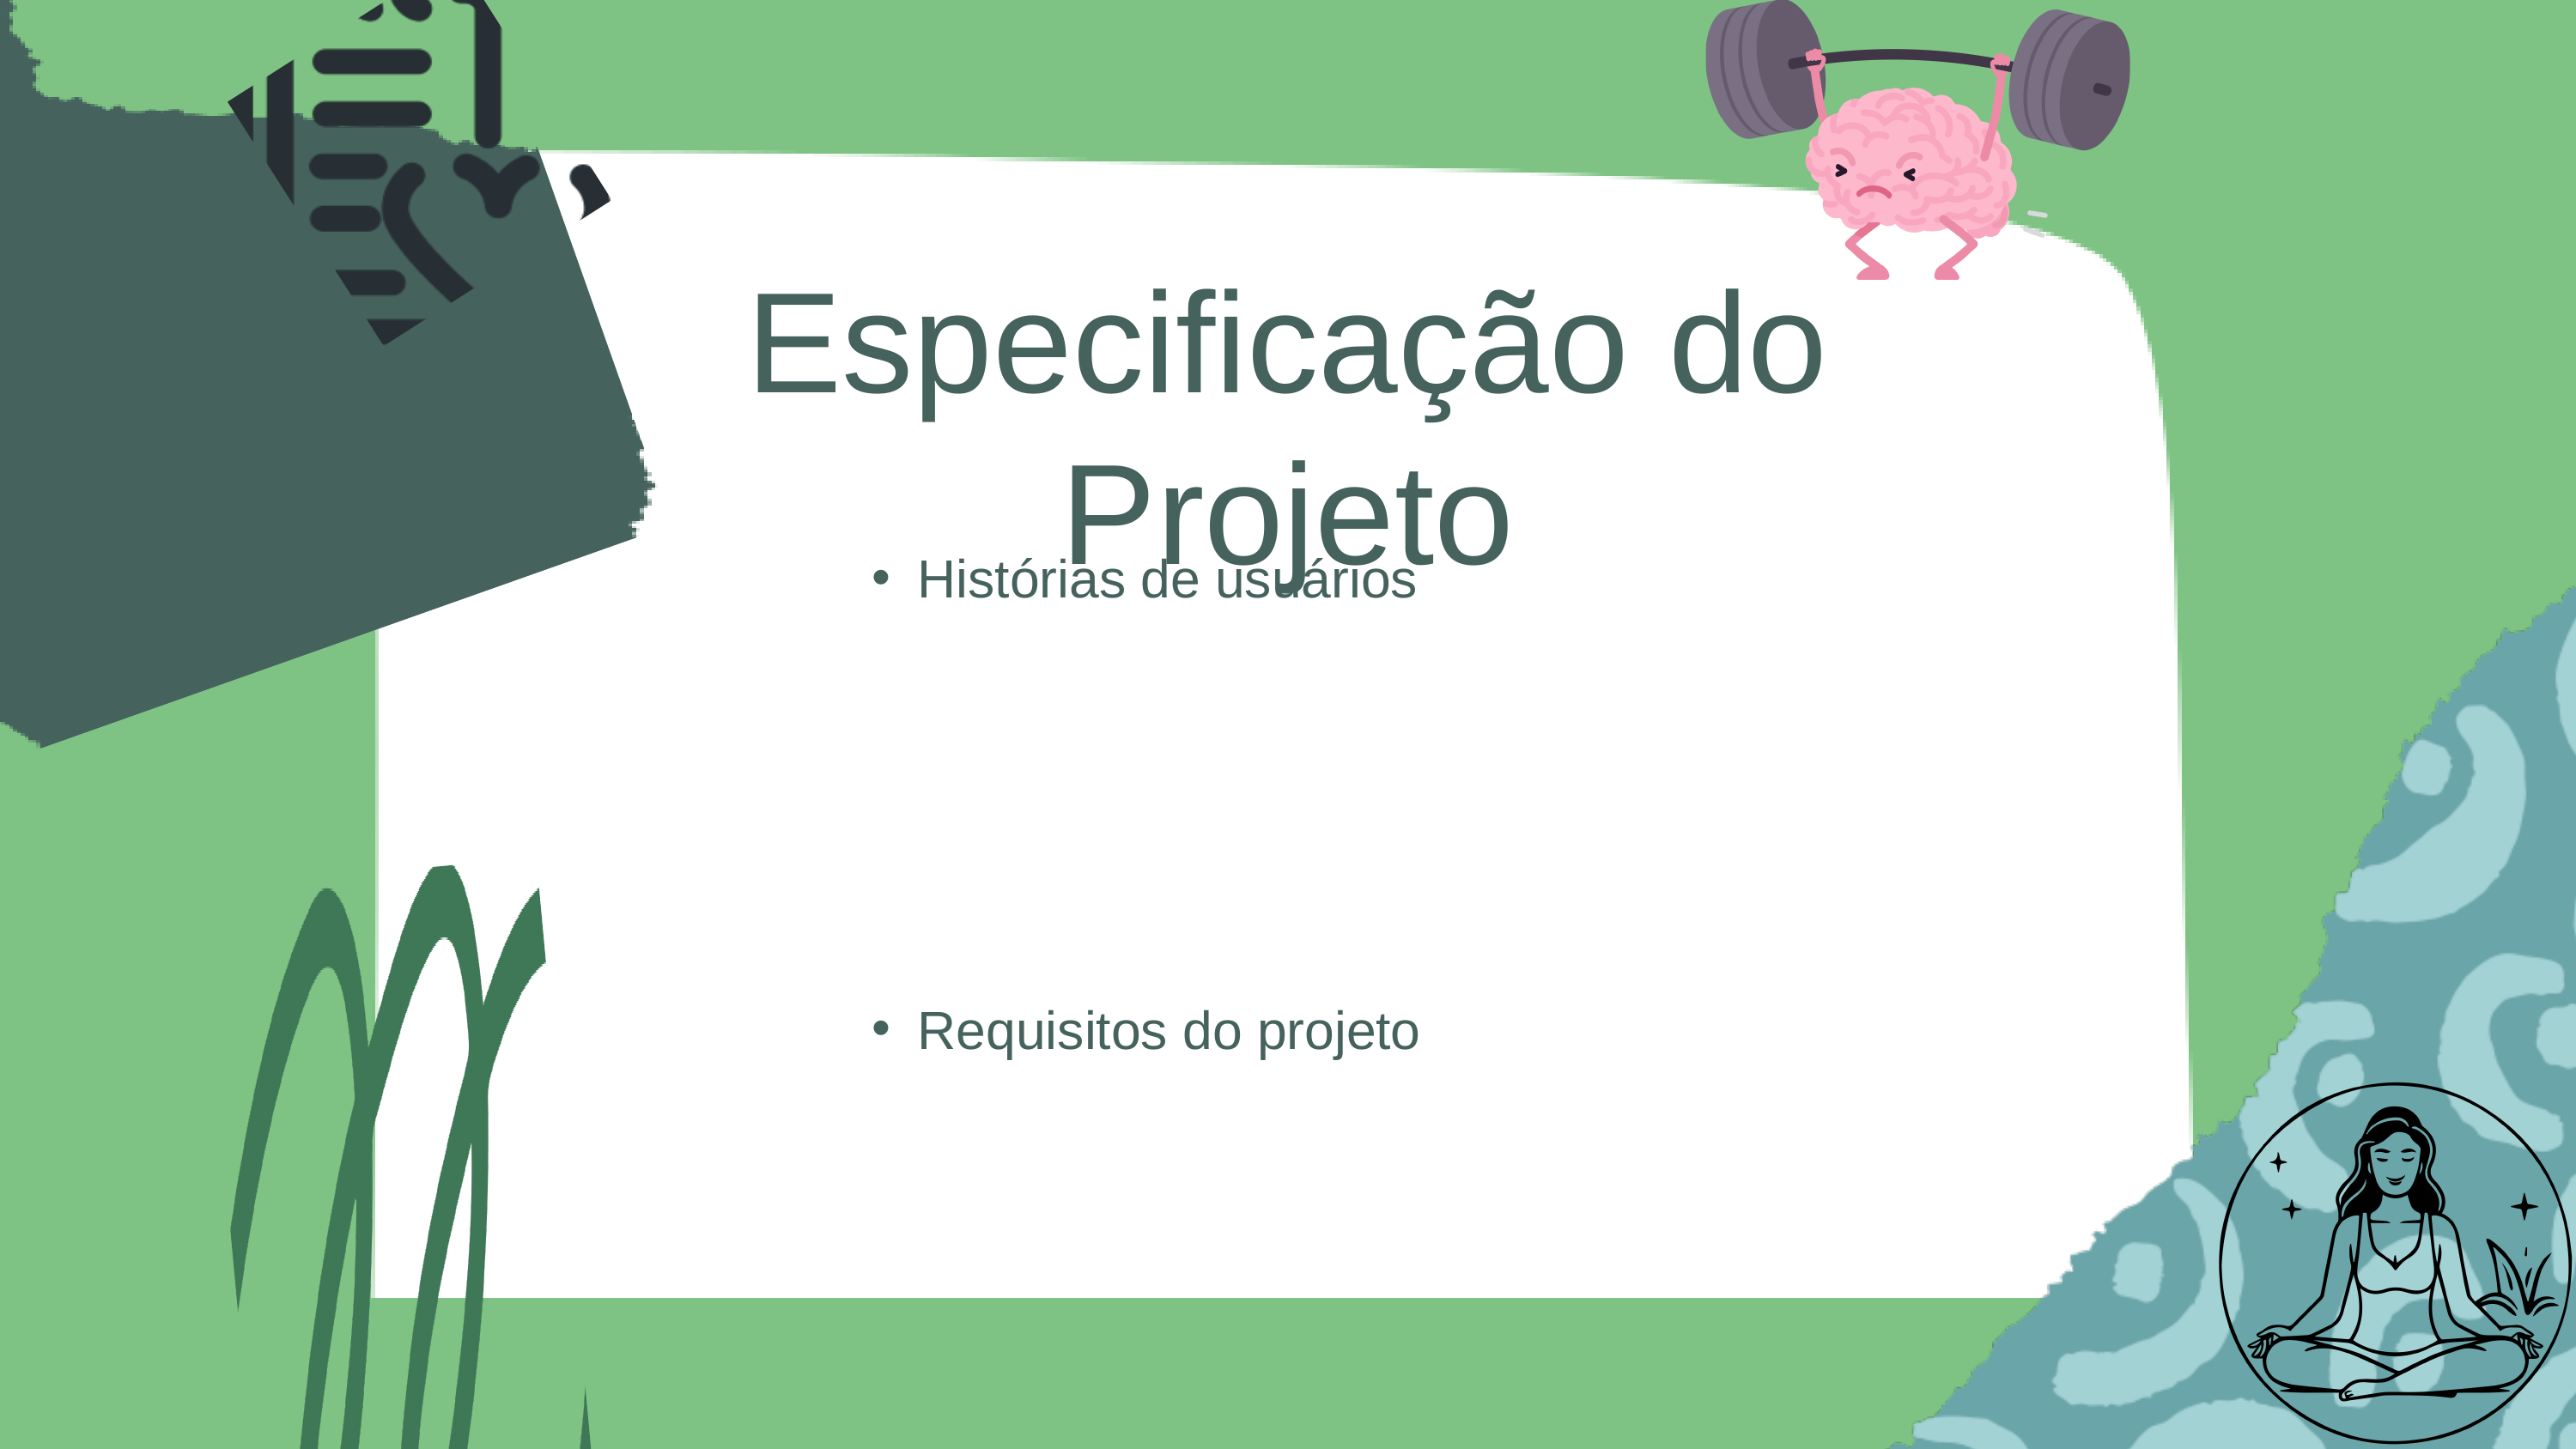

Especificação do Projeto

Histórias de usuários

Requisitos do projeto